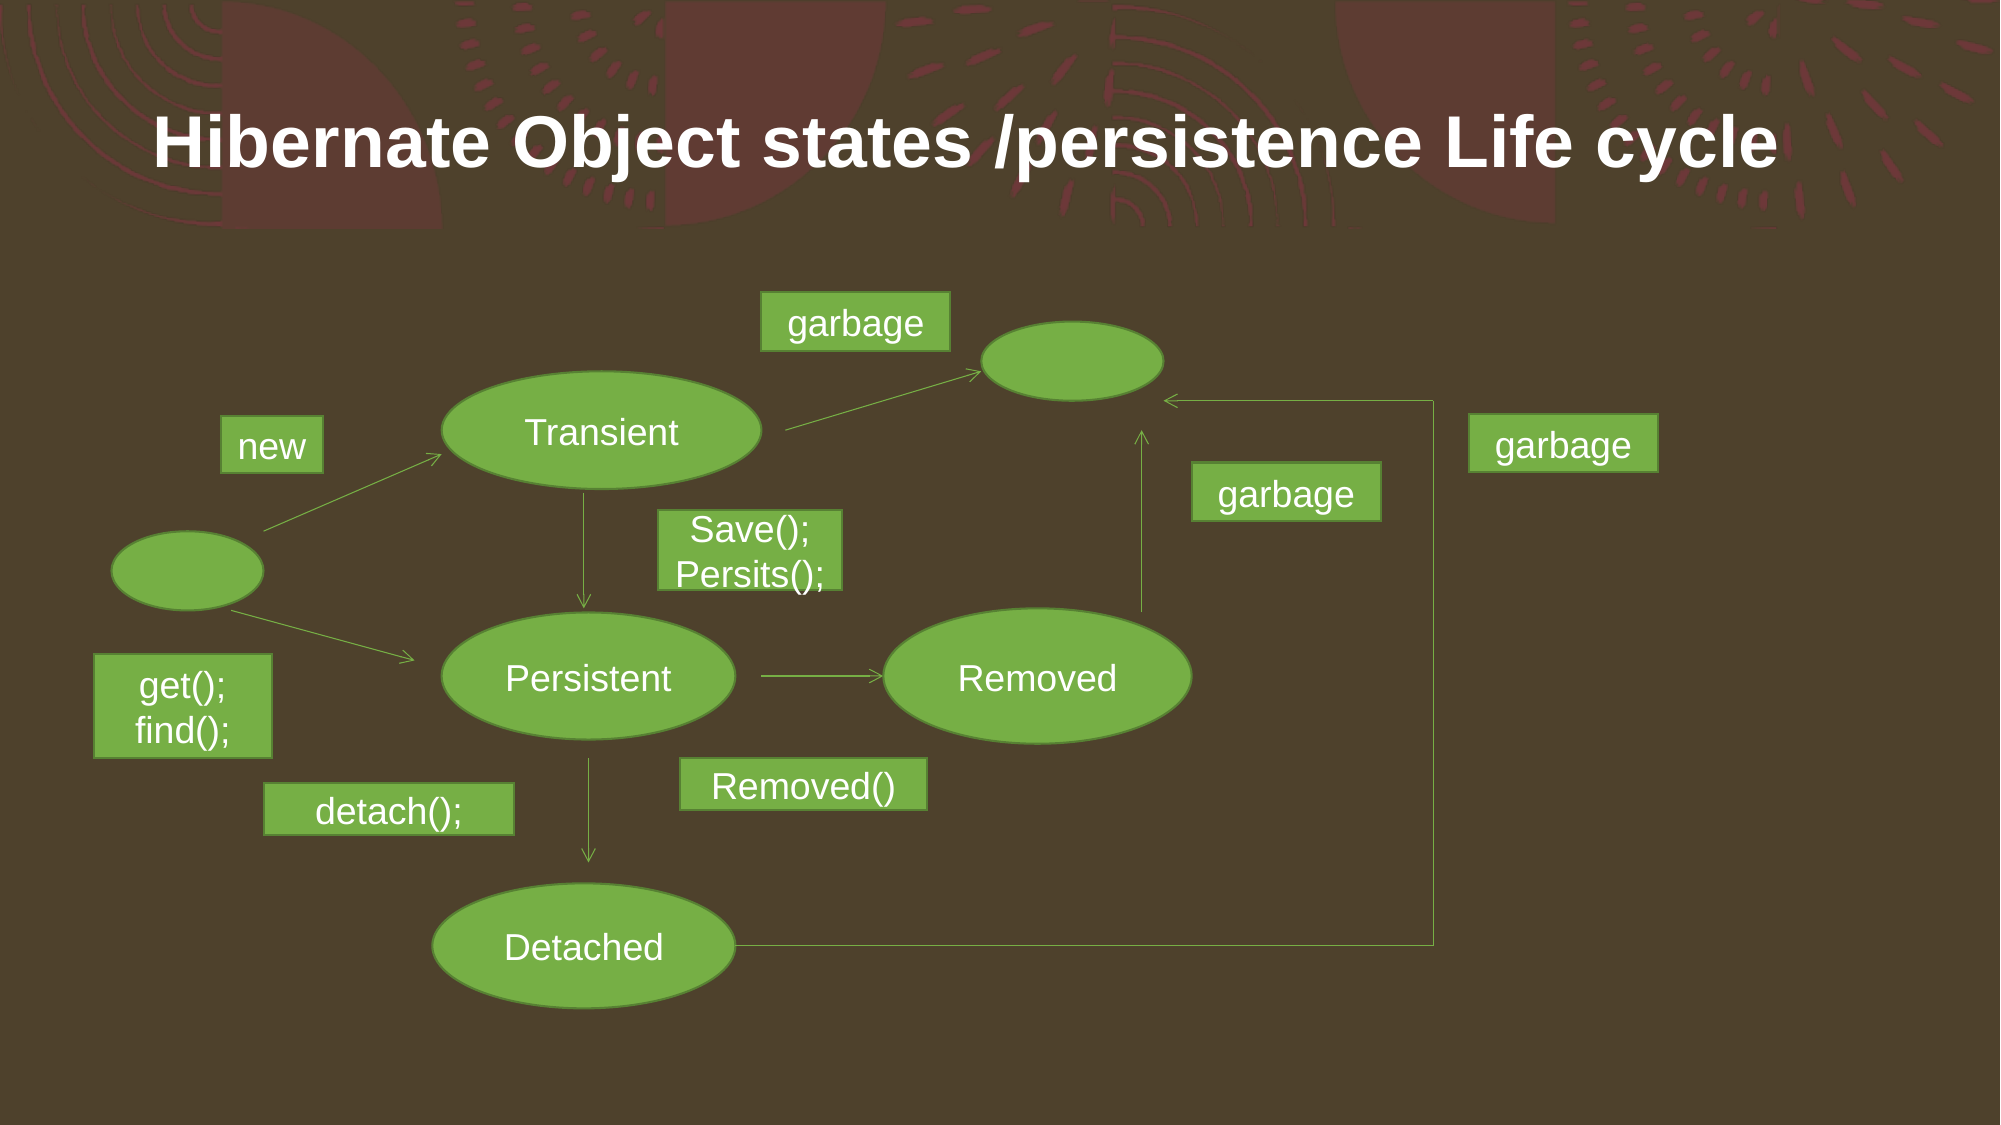

# Hibernate Object states /persistence Life cycle

garbage

Transient
garbage
new
garbage
Save();
Persits();

Removed
Persistent
get();
find();
Removed()
detach();
Detached